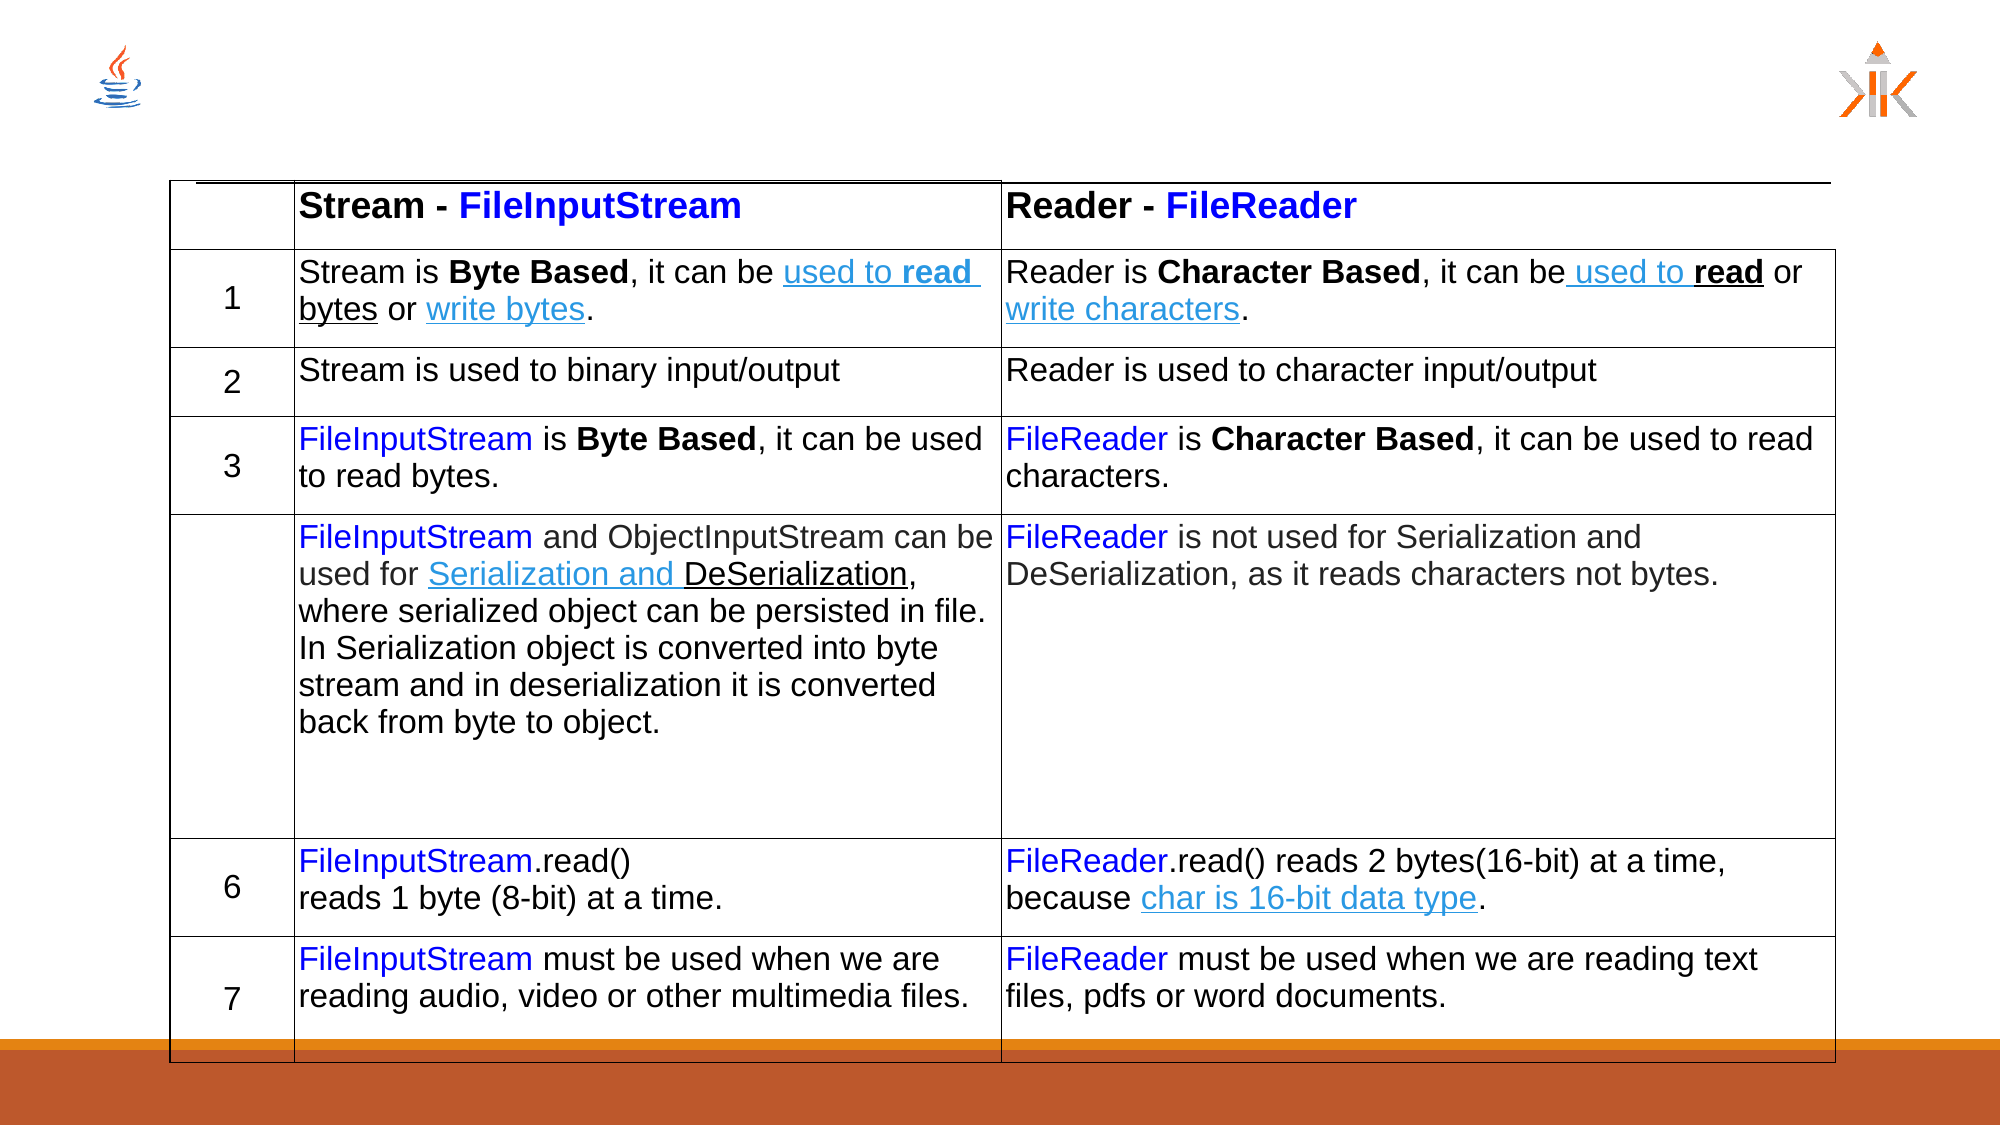

#
|  | Stream - FileInputStream | Reader - FileReader |
| --- | --- | --- |
| 1 | Stream is Byte Based, it can be used to read bytes or write bytes. | Reader is Character Based, it can be used to read or write characters. |
| 2 | Stream is used to binary input/output | Reader is used to character input/output |
| 3 | FileInputStream is Byte Based, it can be used to read bytes. | FileReader is Character Based, it can be used to read characters. |
|  | FileInputStream and ObjectInputStream can be used for Serialization and DeSerialization, where serialized object can be persisted in file. In Serialization object is converted into byte stream and in deserialization it is converted back from byte to object. | FileReader is not used for Serialization and DeSerialization, as it reads characters not bytes. |
| 6 | FileInputStream.read() reads 1 byte (8-bit) at a time. | FileReader.read() reads 2 bytes(16-bit) at a time, because char is 16-bit data type. |
| 7 | FileInputStream must be used when we are reading audio, video or other multimedia files. | FileReader must be used when we are reading text files, pdfs or word documents. |